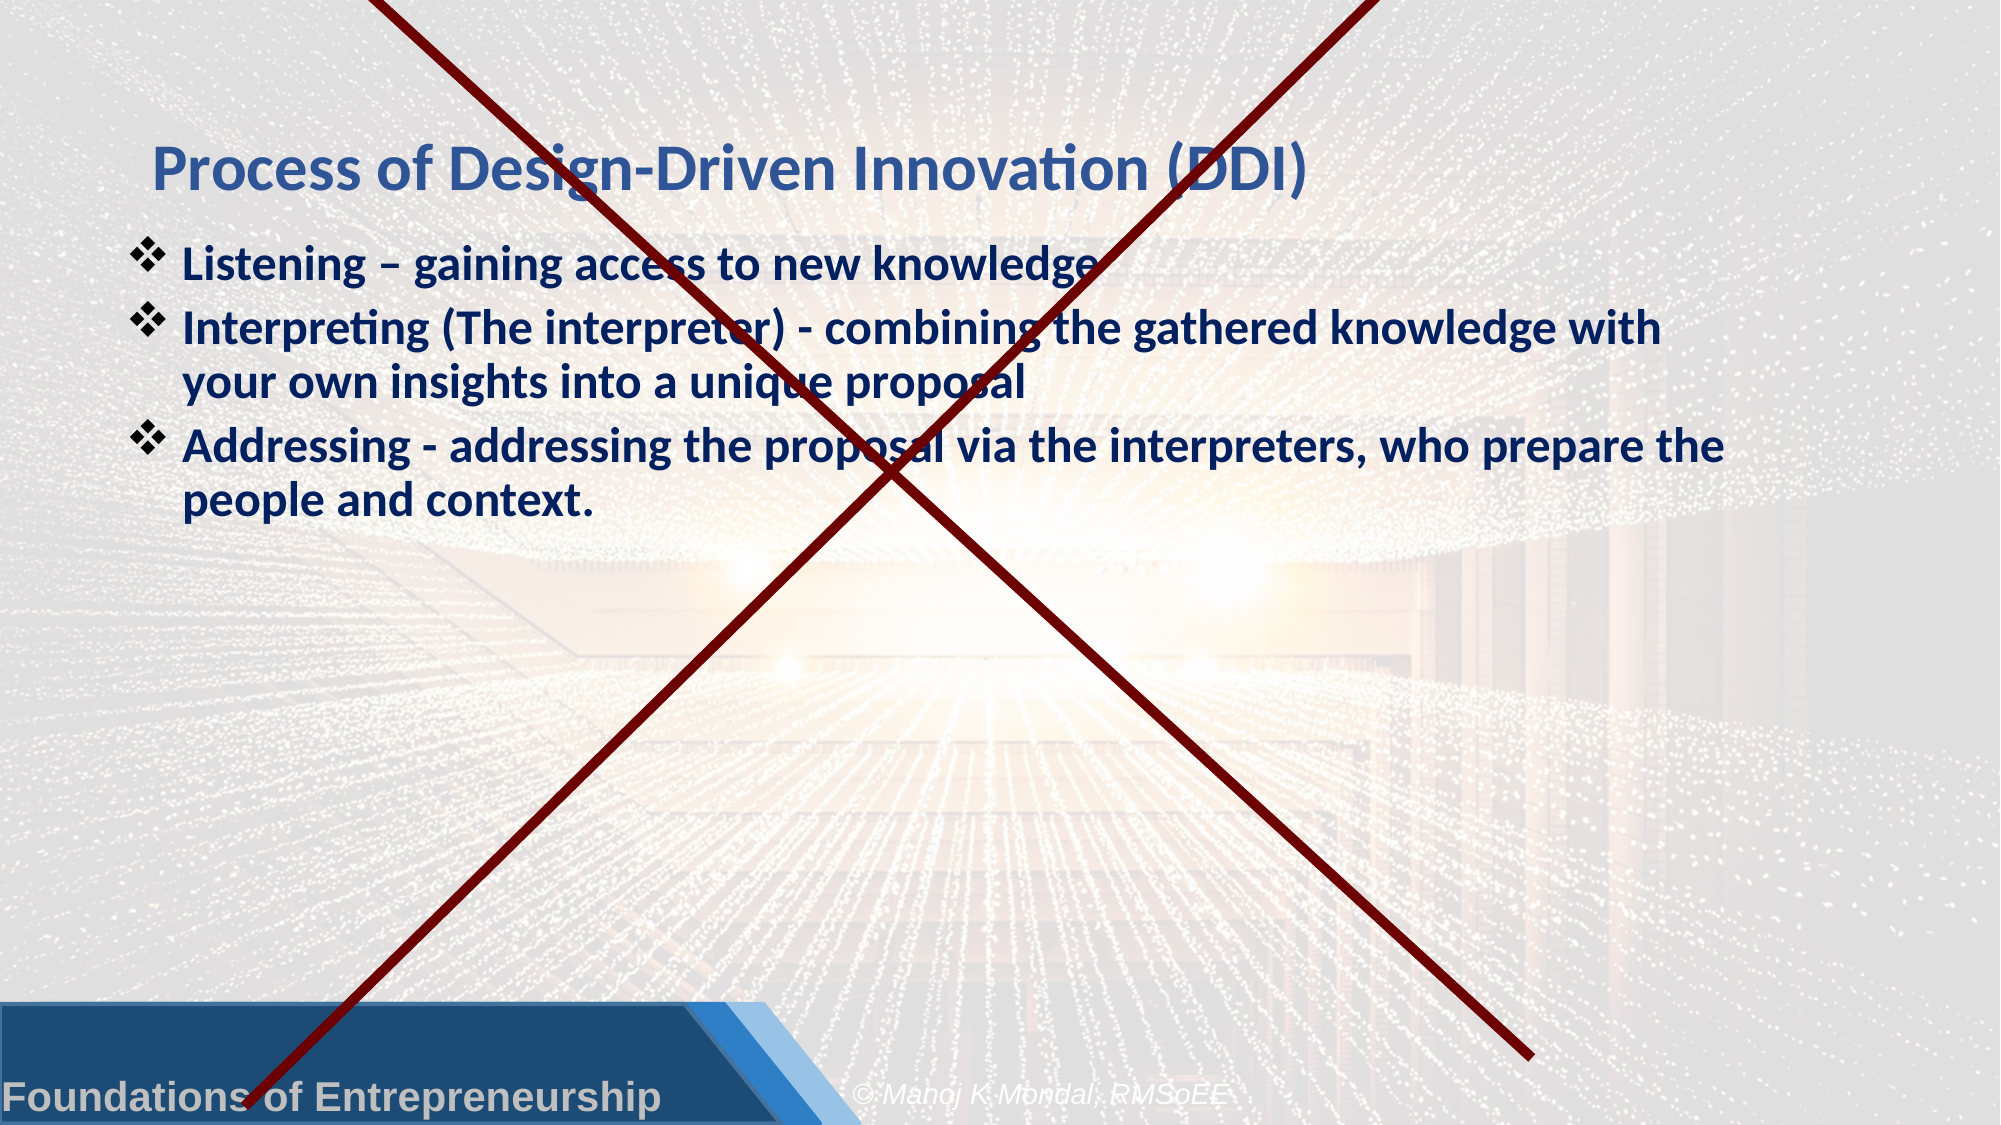

# Process of Design-Driven Innovation (DDI)
Listening – gaining access to new knowledge
Interpreting (The interpreter) - combining the gathered knowledge with your own insights into a unique proposal
Addressing - addressing the proposal via the interpreters, who prepare the people and context.